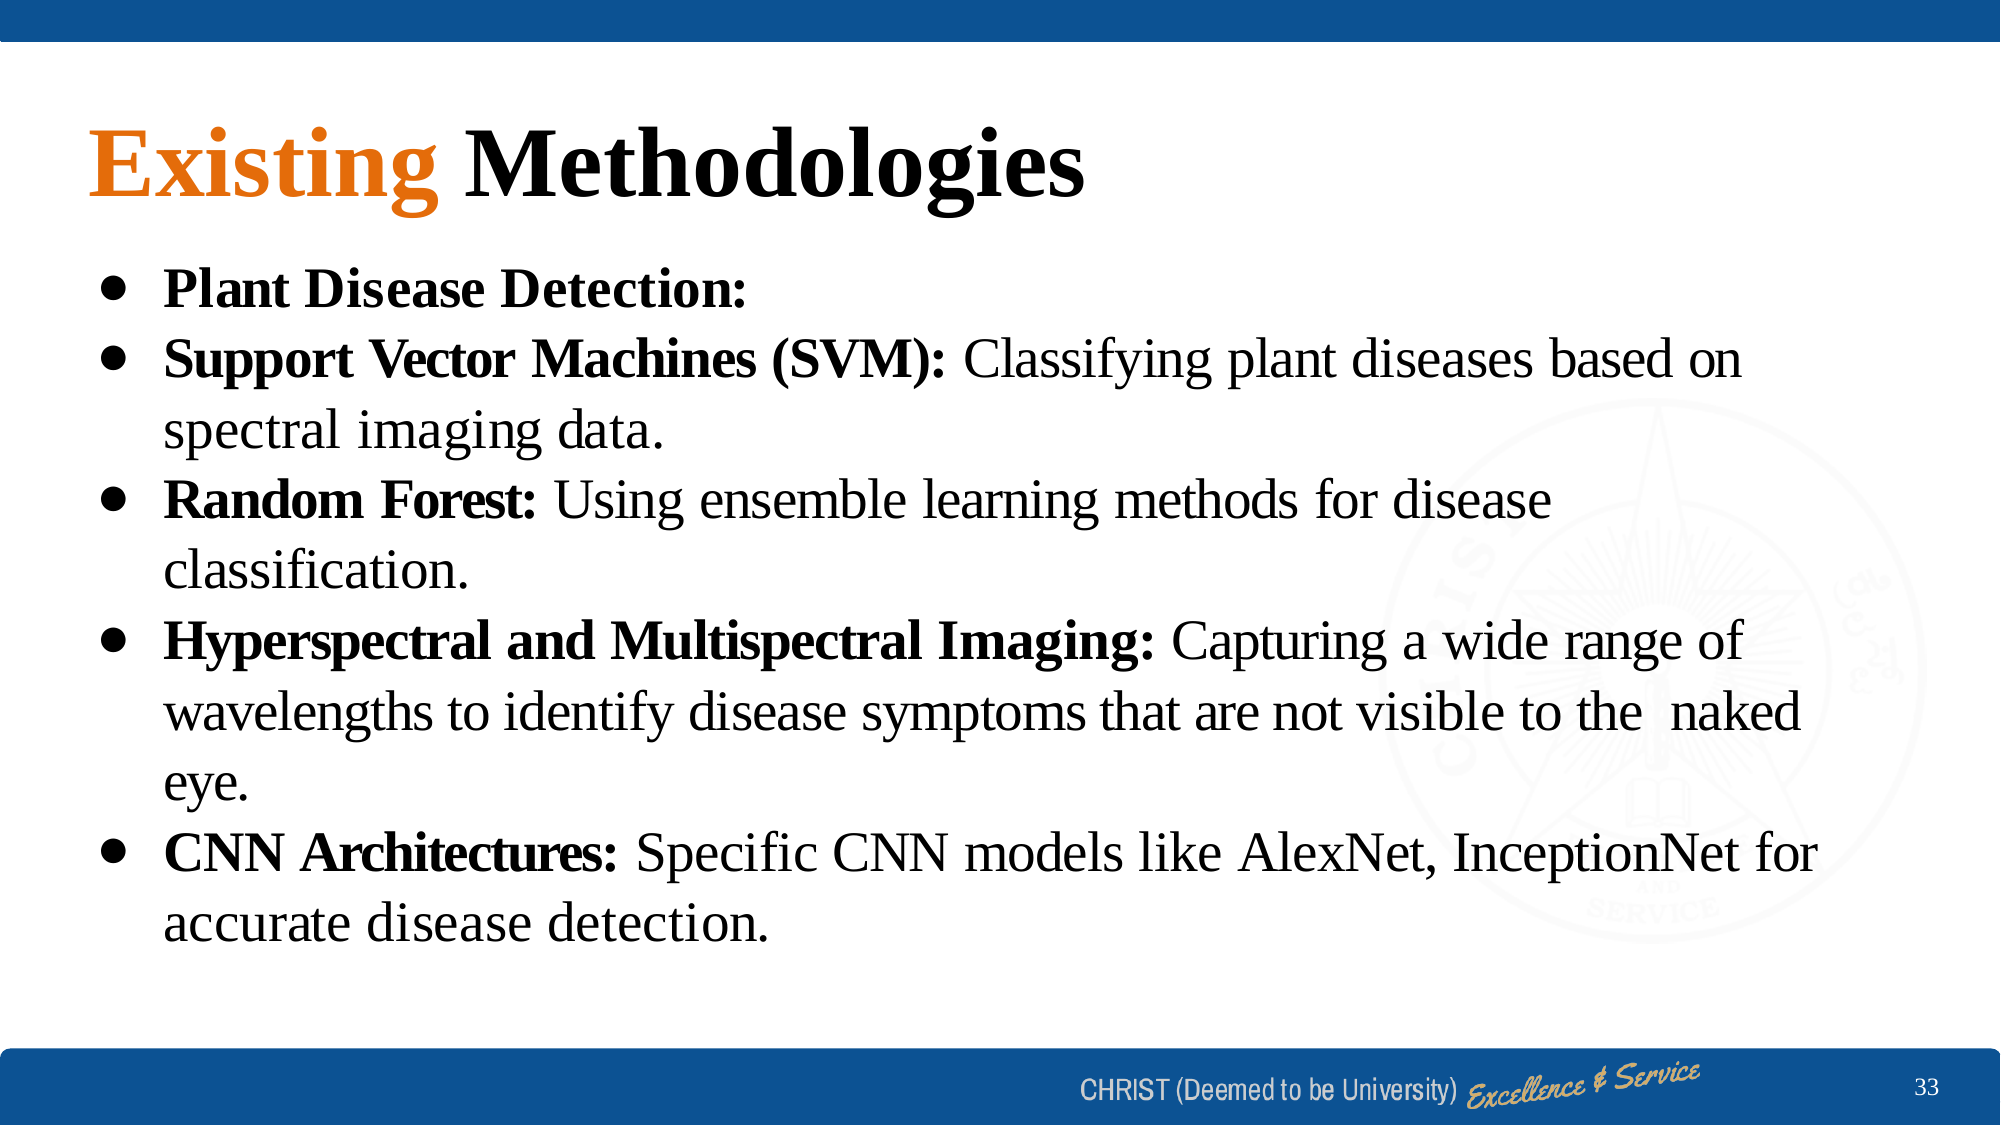

# Existing Methodologies
Plant Disease Detection:
Support Vector Machines (SVM): Classifying plant diseases based on  spectral imaging data.
Random Forest: Using ensemble learning methods for disease  classification.
Hyperspectral and Multispectral Imaging: Capturing a wide range of  wavelengths to identify disease symptoms that are not visible to the  naked eye.
CNN Architectures: Specific CNN models like AlexNet, InceptionNet for  accurate disease detection.
33